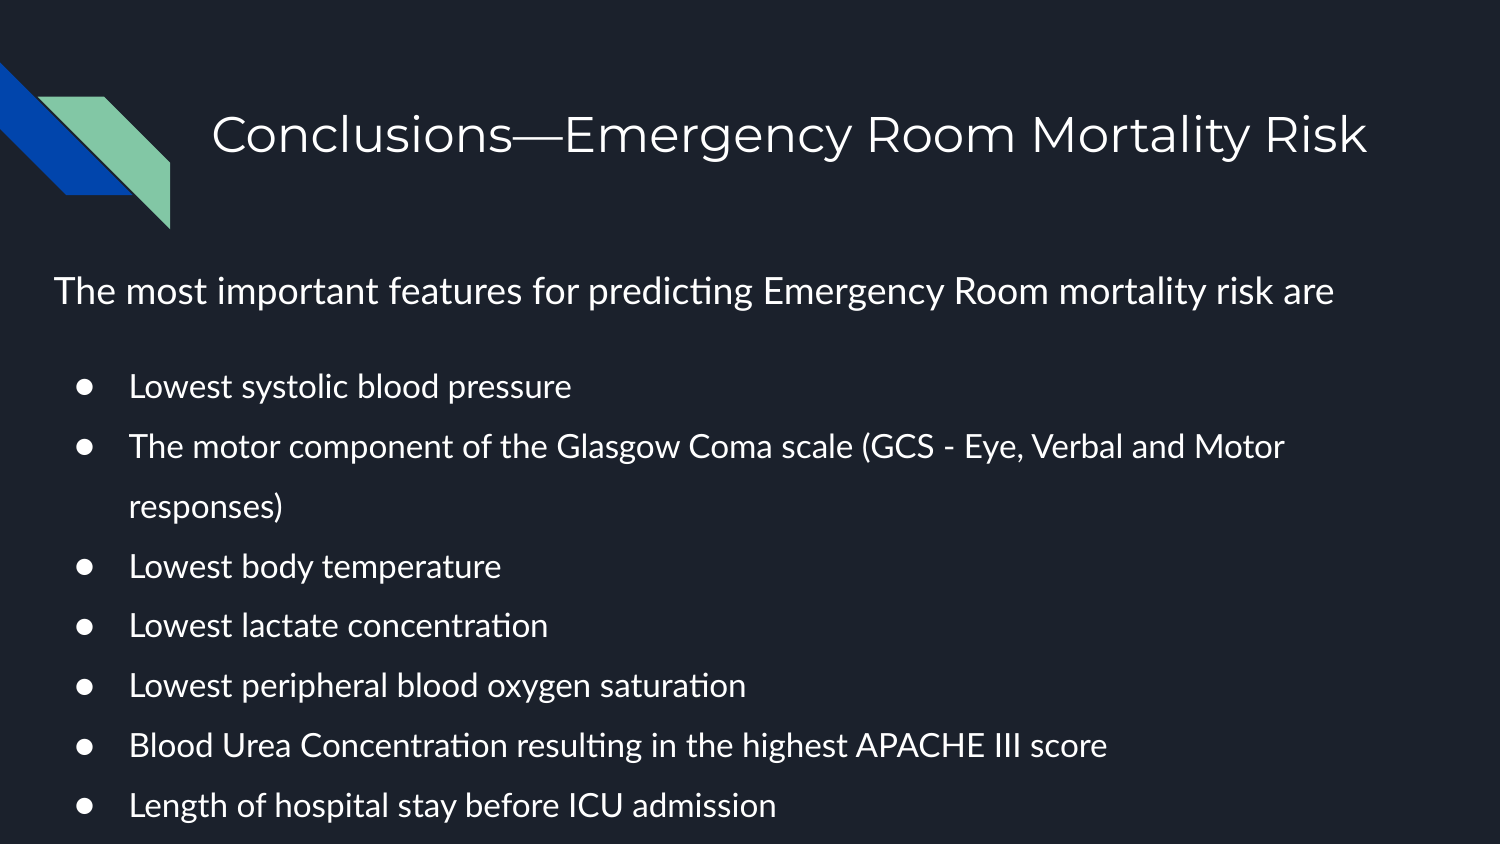

# Conclusions—Emergency Room Mortality Risk
The most important features for predicting Emergency Room mortality risk are
Lowest systolic blood pressure
The motor component of the Glasgow Coma scale (GCS - Eye, Verbal and Motor responses)
Lowest body temperature
Lowest lactate concentration
Lowest peripheral blood oxygen saturation
Blood Urea Concentration resulting in the highest APACHE III score
Length of hospital stay before ICU admission